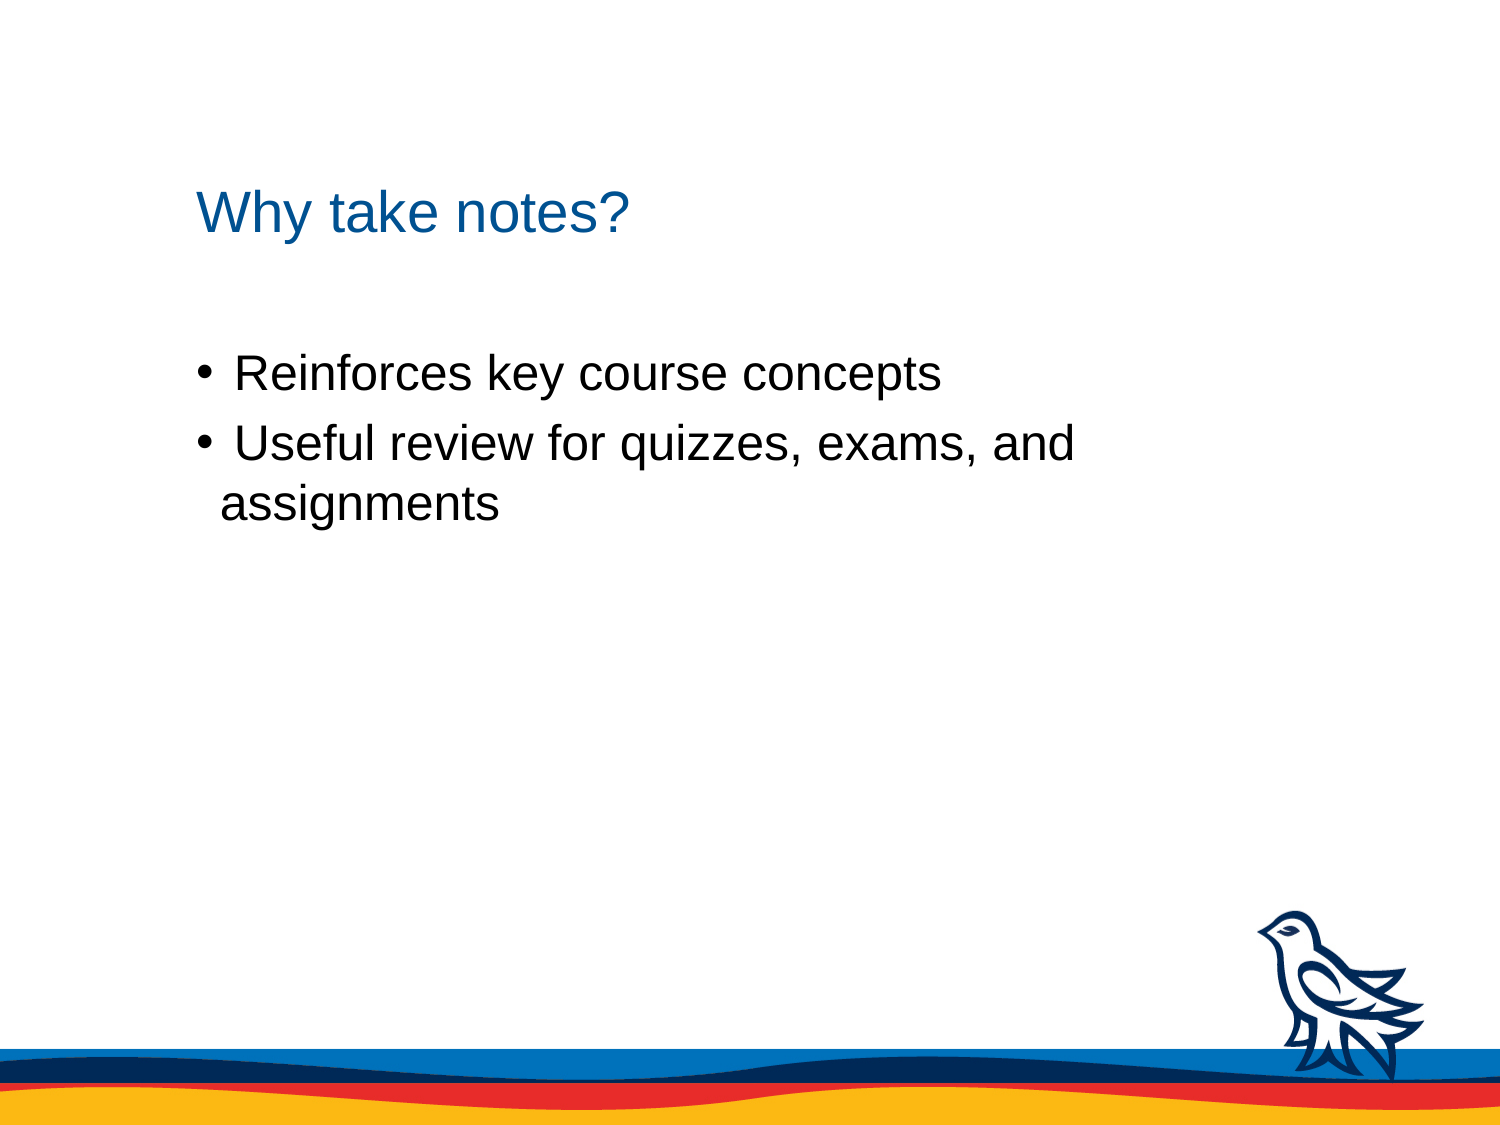

# Why take notes?
 Reinforces key course concepts
 Useful review for quizzes, exams, and assignments